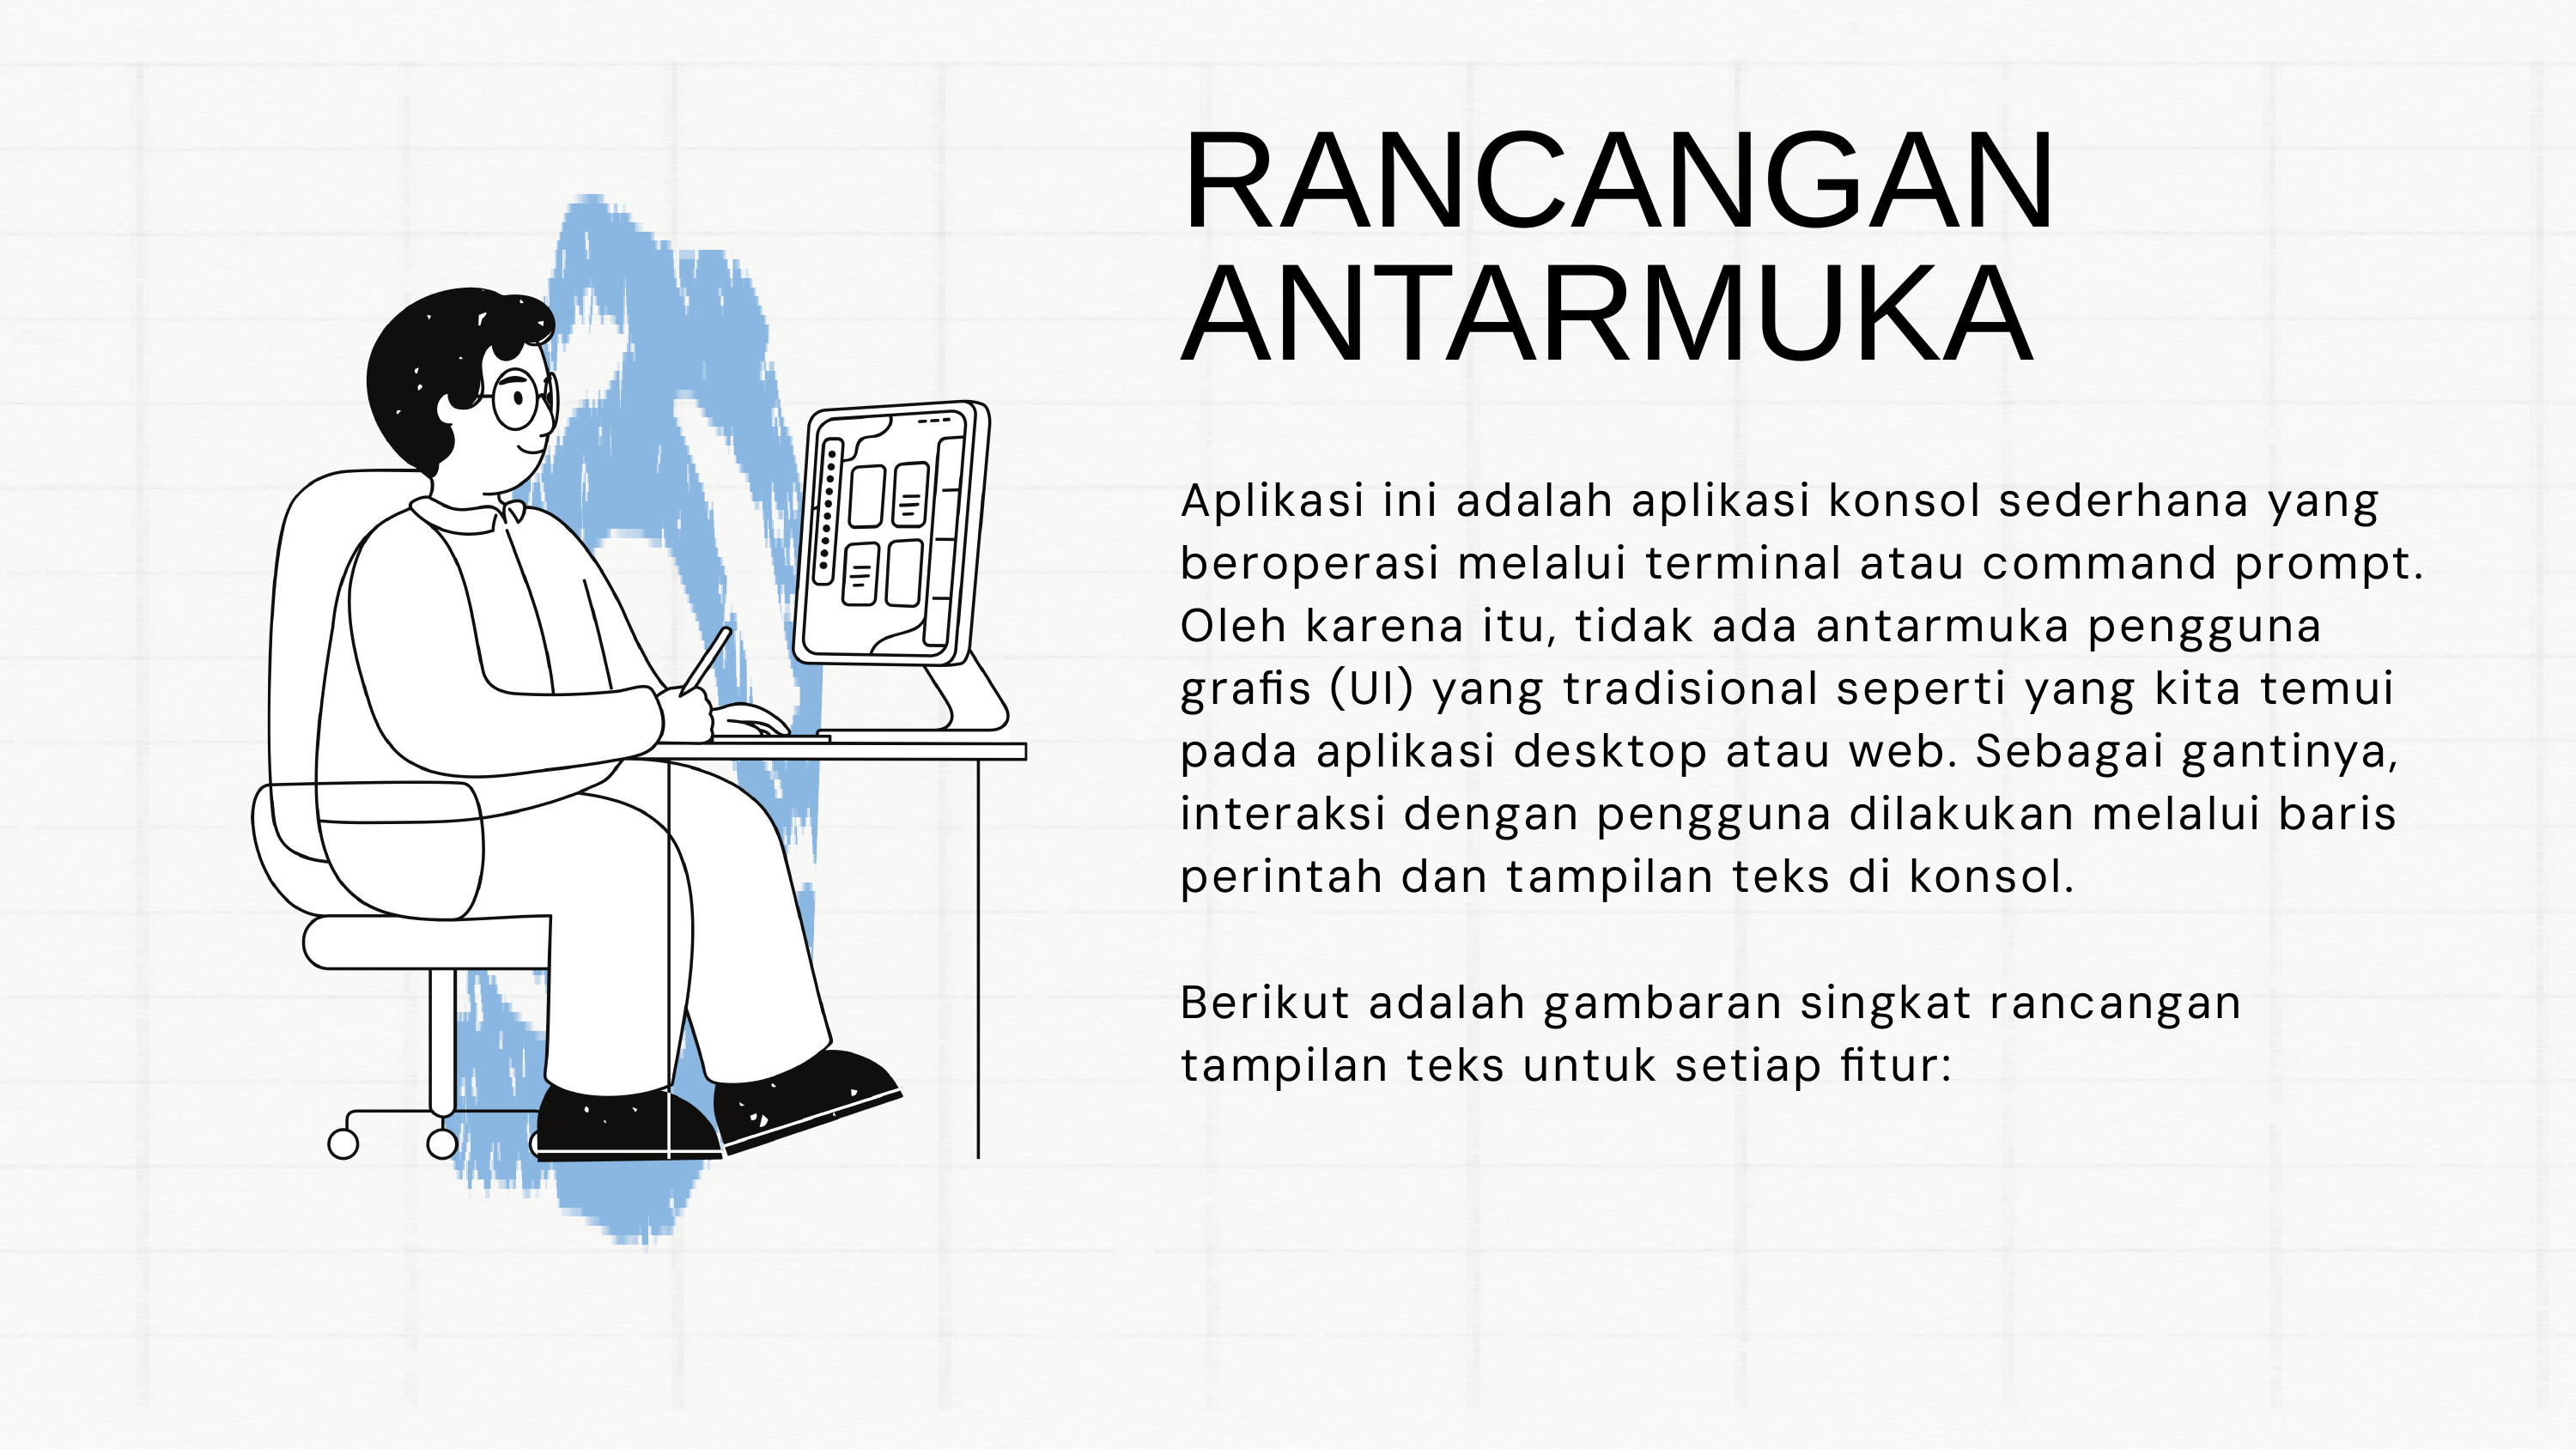

RANCANGAN ANTARMUKA

Aplikasi ini adalah aplikasi konsol sederhana yang beroperasi melalui terminal atau command prompt. Oleh karena itu, tidak ada antarmuka pengguna grafis (UI) yang tradisional seperti yang kita temui pada aplikasi desktop atau web. Sebagai gantinya, interaksi dengan pengguna dilakukan melalui baris perintah dan tampilan teks di konsol.

Berikut adalah gambaran singkat rancangan tampilan teks untuk setiap fitur: